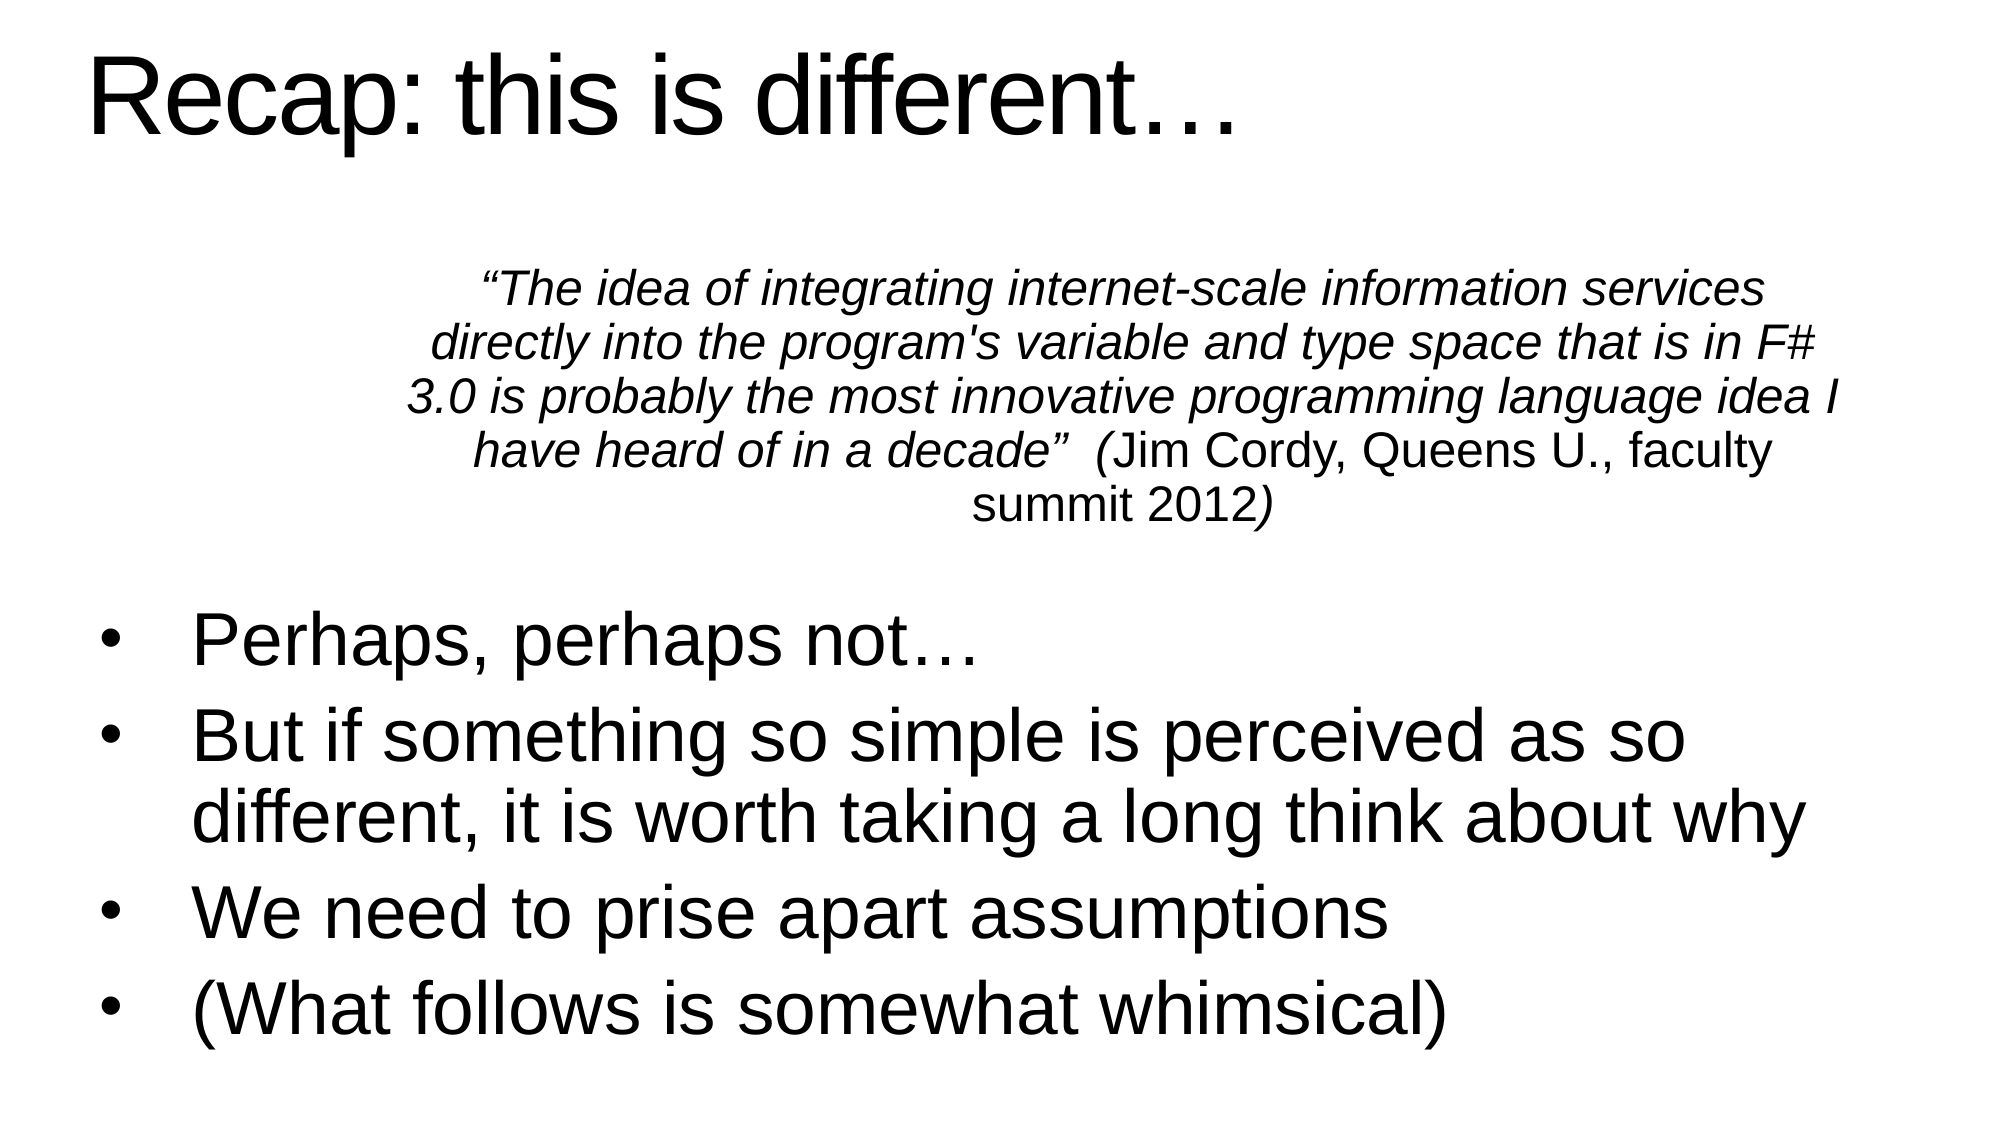

# Recap: this is different…
“The idea of integrating internet-scale information services directly into the program's variable and type space that is in F# 3.0 is probably the most innovative programming language idea I have heard of in a decade”  (Jim Cordy, Queens U., faculty summit 2012)

Perhaps, perhaps not…
But if something so simple is perceived as so different, it is worth taking a long think about why
We need to prise apart assumptions
(What follows is somewhat whimsical)